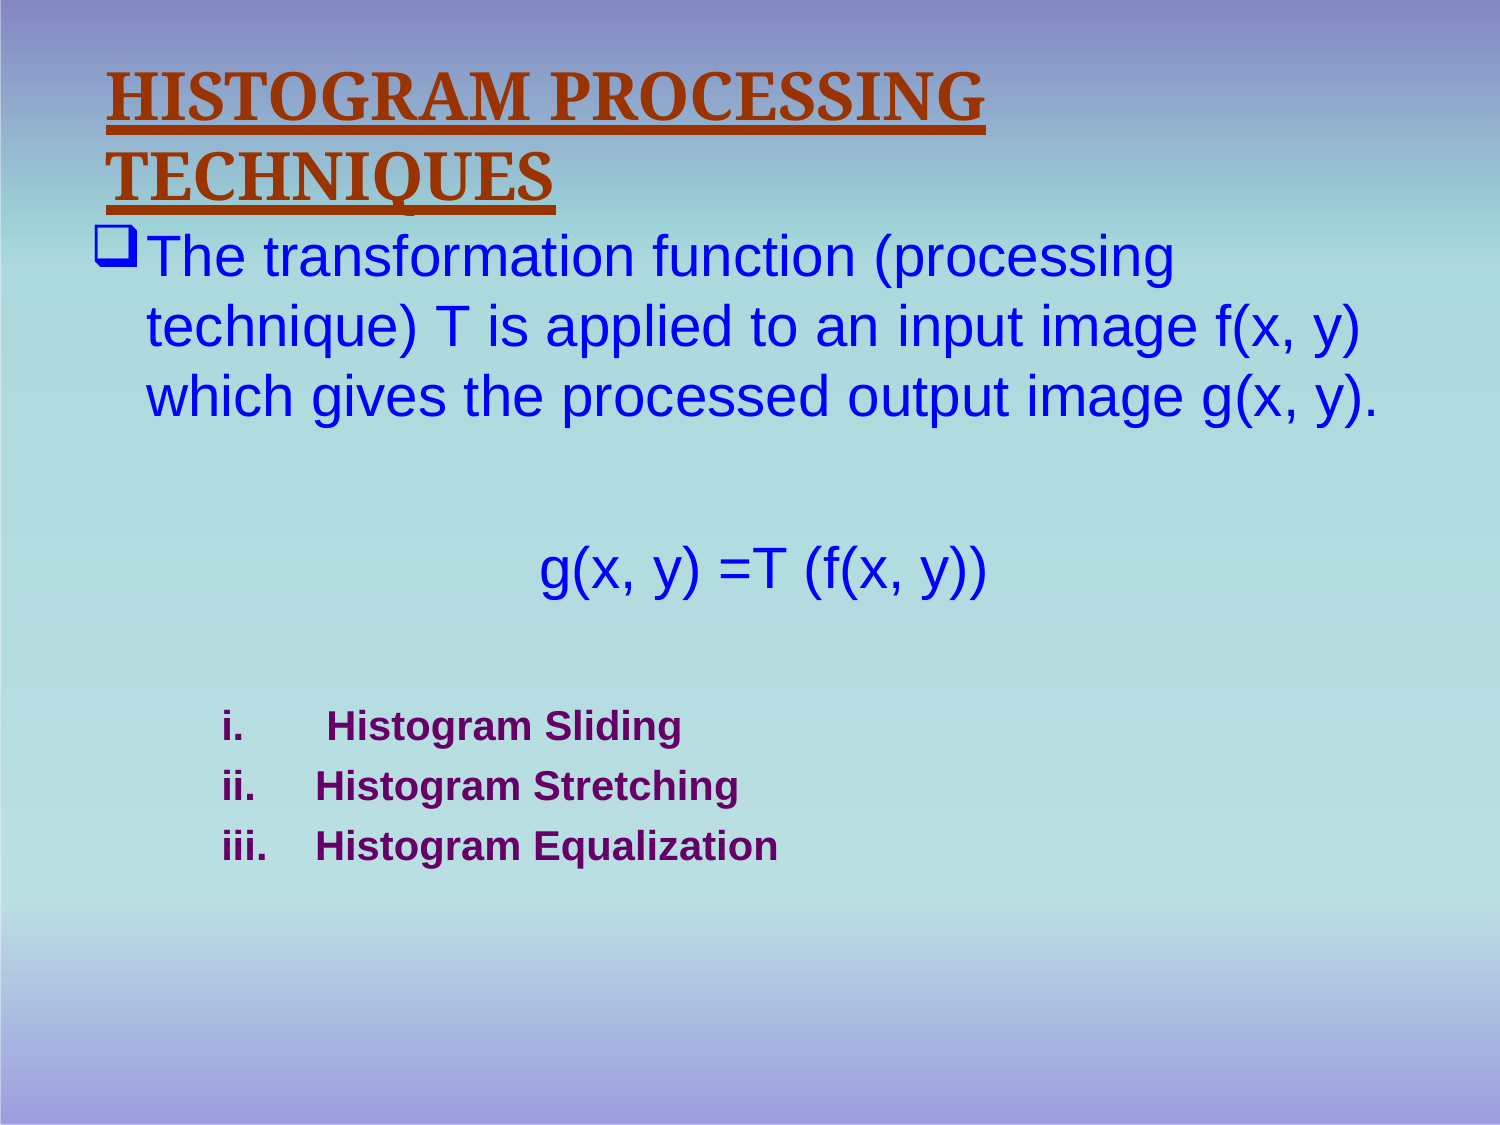

# HISTOGRAM PROCESSING TECHNIQUES
The transformation function (processing  technique) T is applied to an input image f(x, y)  which gives the processed output image g(x, y).

g(x, y) =T (f(x, y))

Histogram Sliding
Histogram Stretching
Histogram Equalization